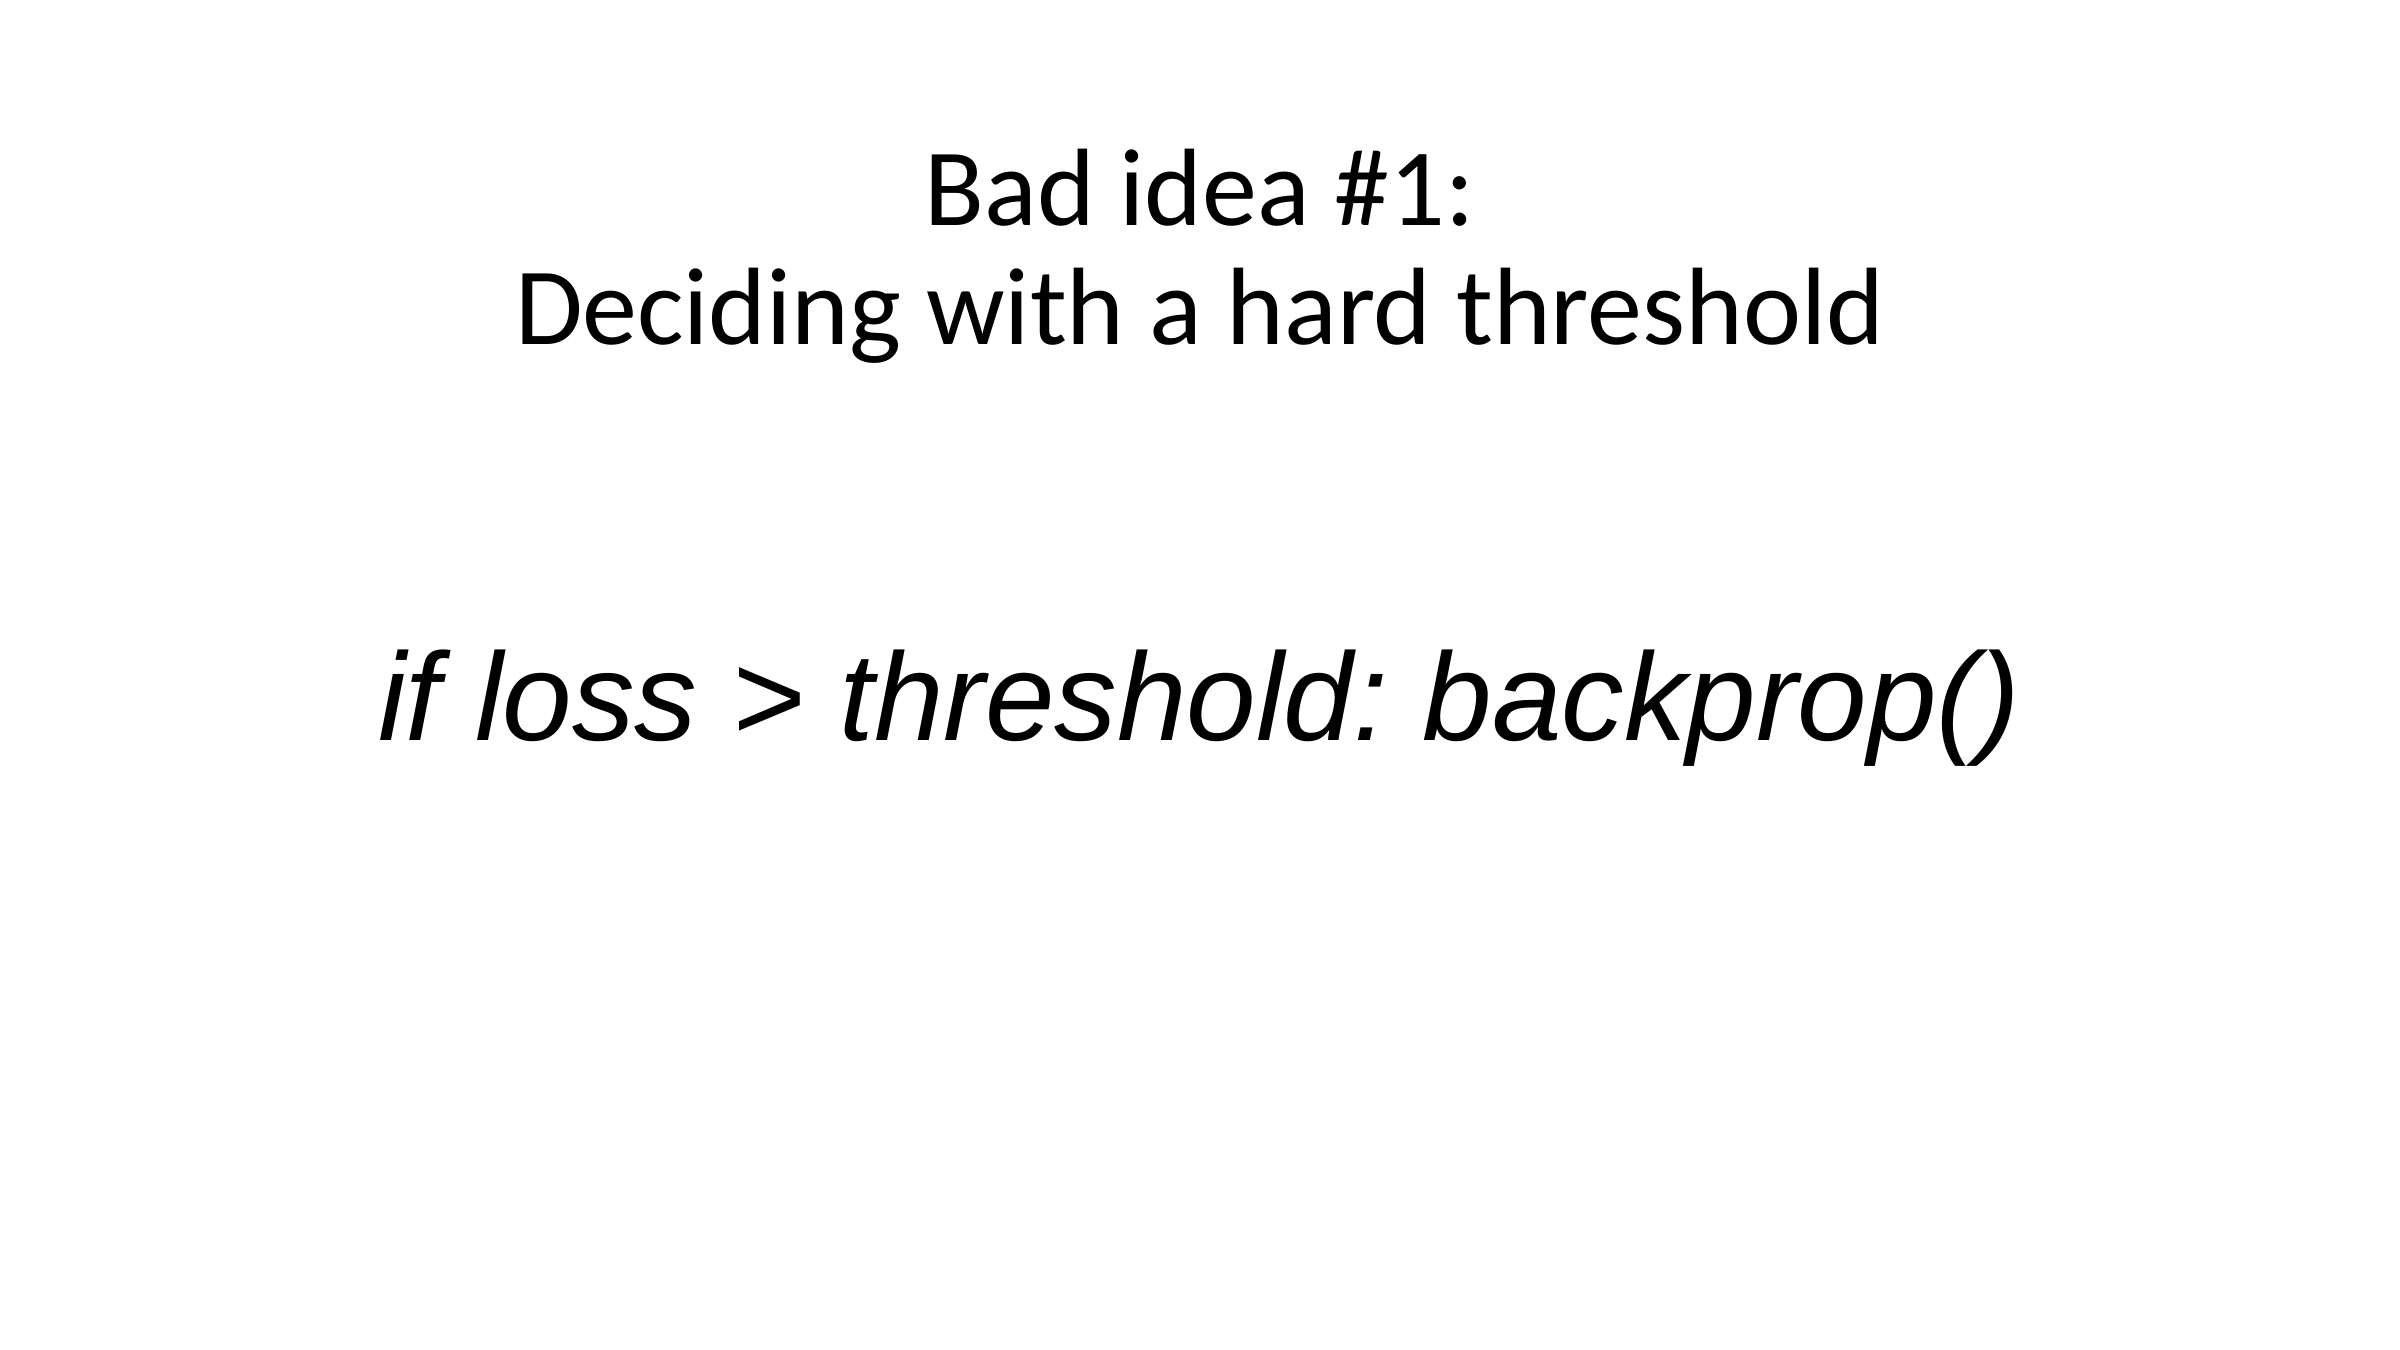

# Bad idea #1: Deciding with a hard threshold
if loss > threshold: backprop()